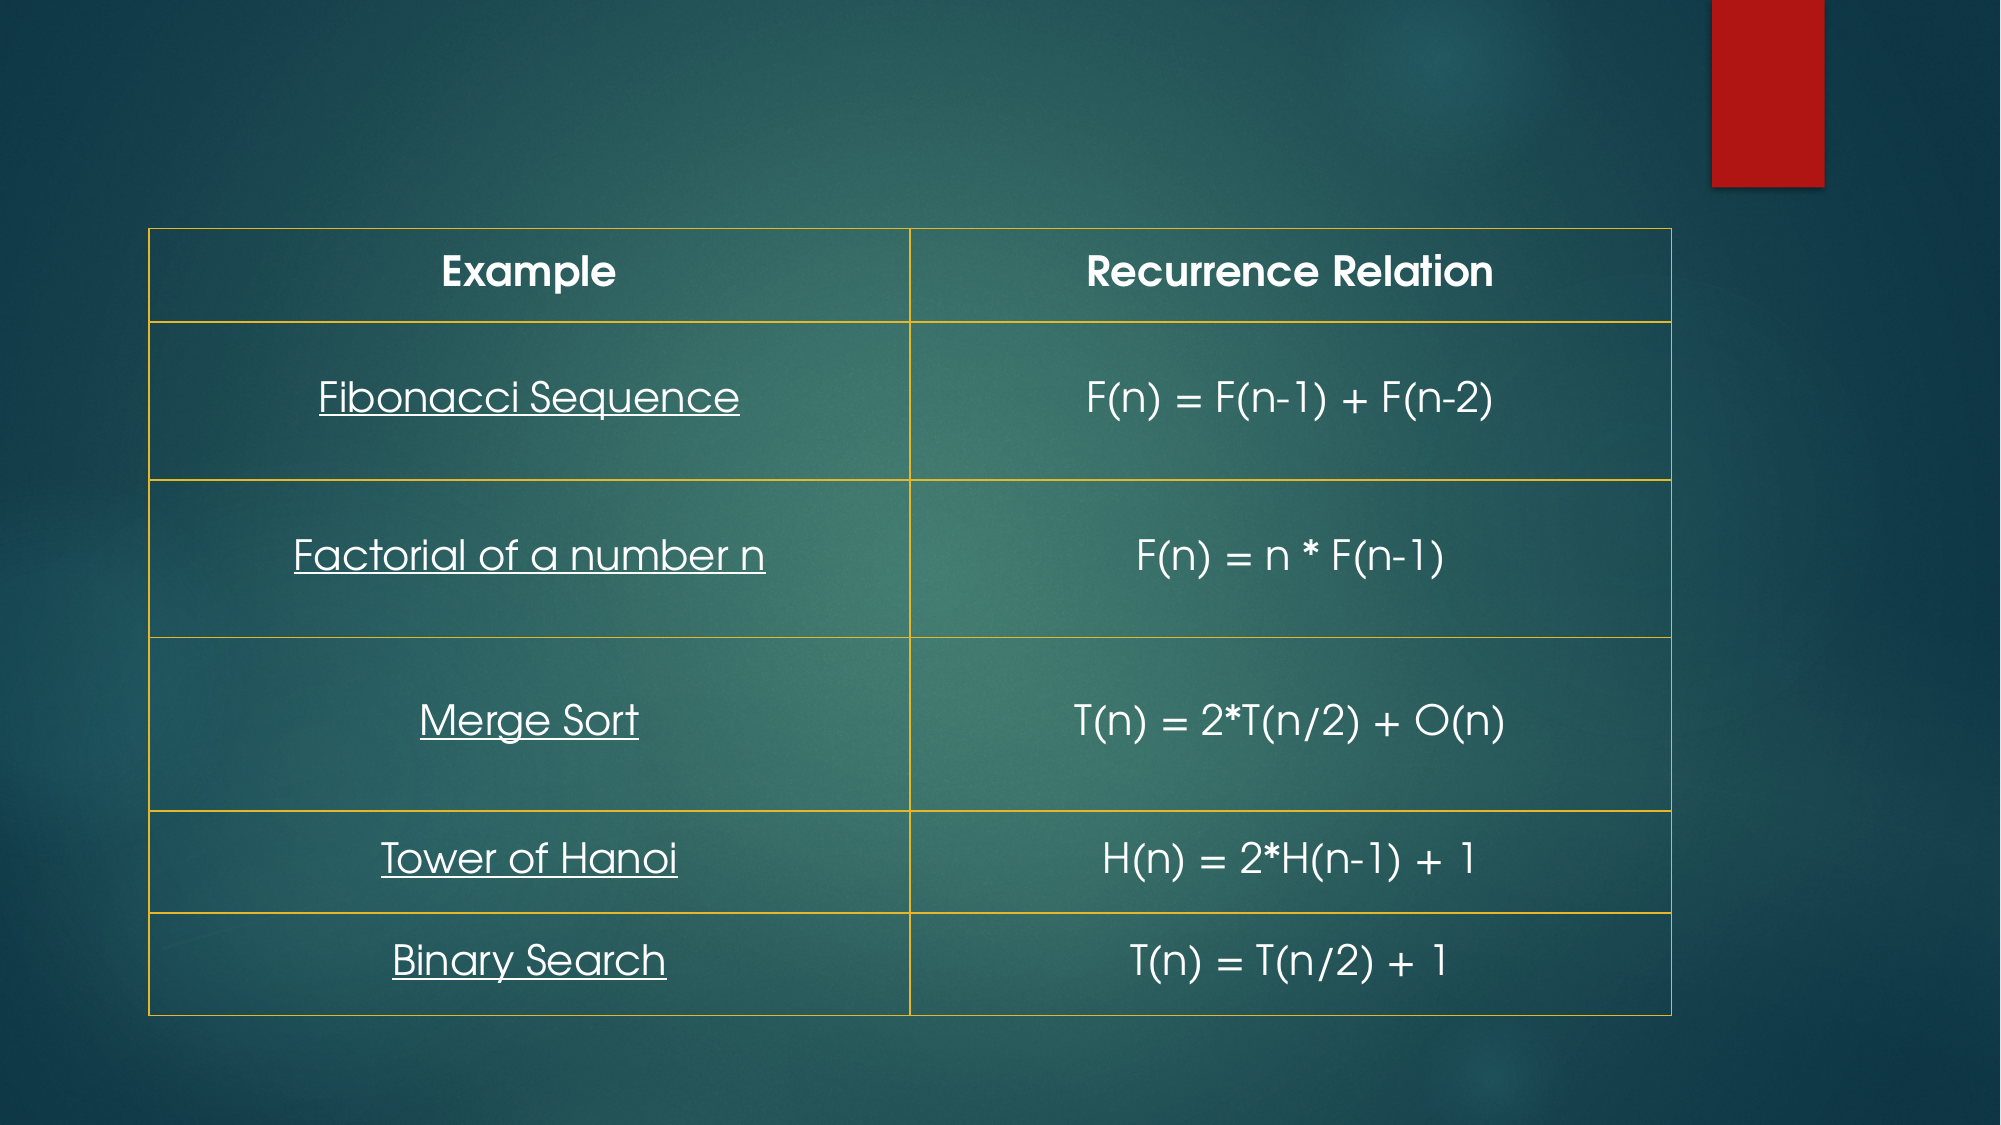

#
| Example | Recurrence Relation |
| --- | --- |
| Fibonacci Sequence | F(n) = F(n-1) + F(n-2) |
| Factorial of a number n | F(n) = n \* F(n-1) |
| Merge Sort | T(n) = 2\*T(n/2) + O(n) |
| Tower of Hanoi | H(n) = 2\*H(n-1) + 1 |
| Binary Search | T(n) = T(n/2) + 1 |